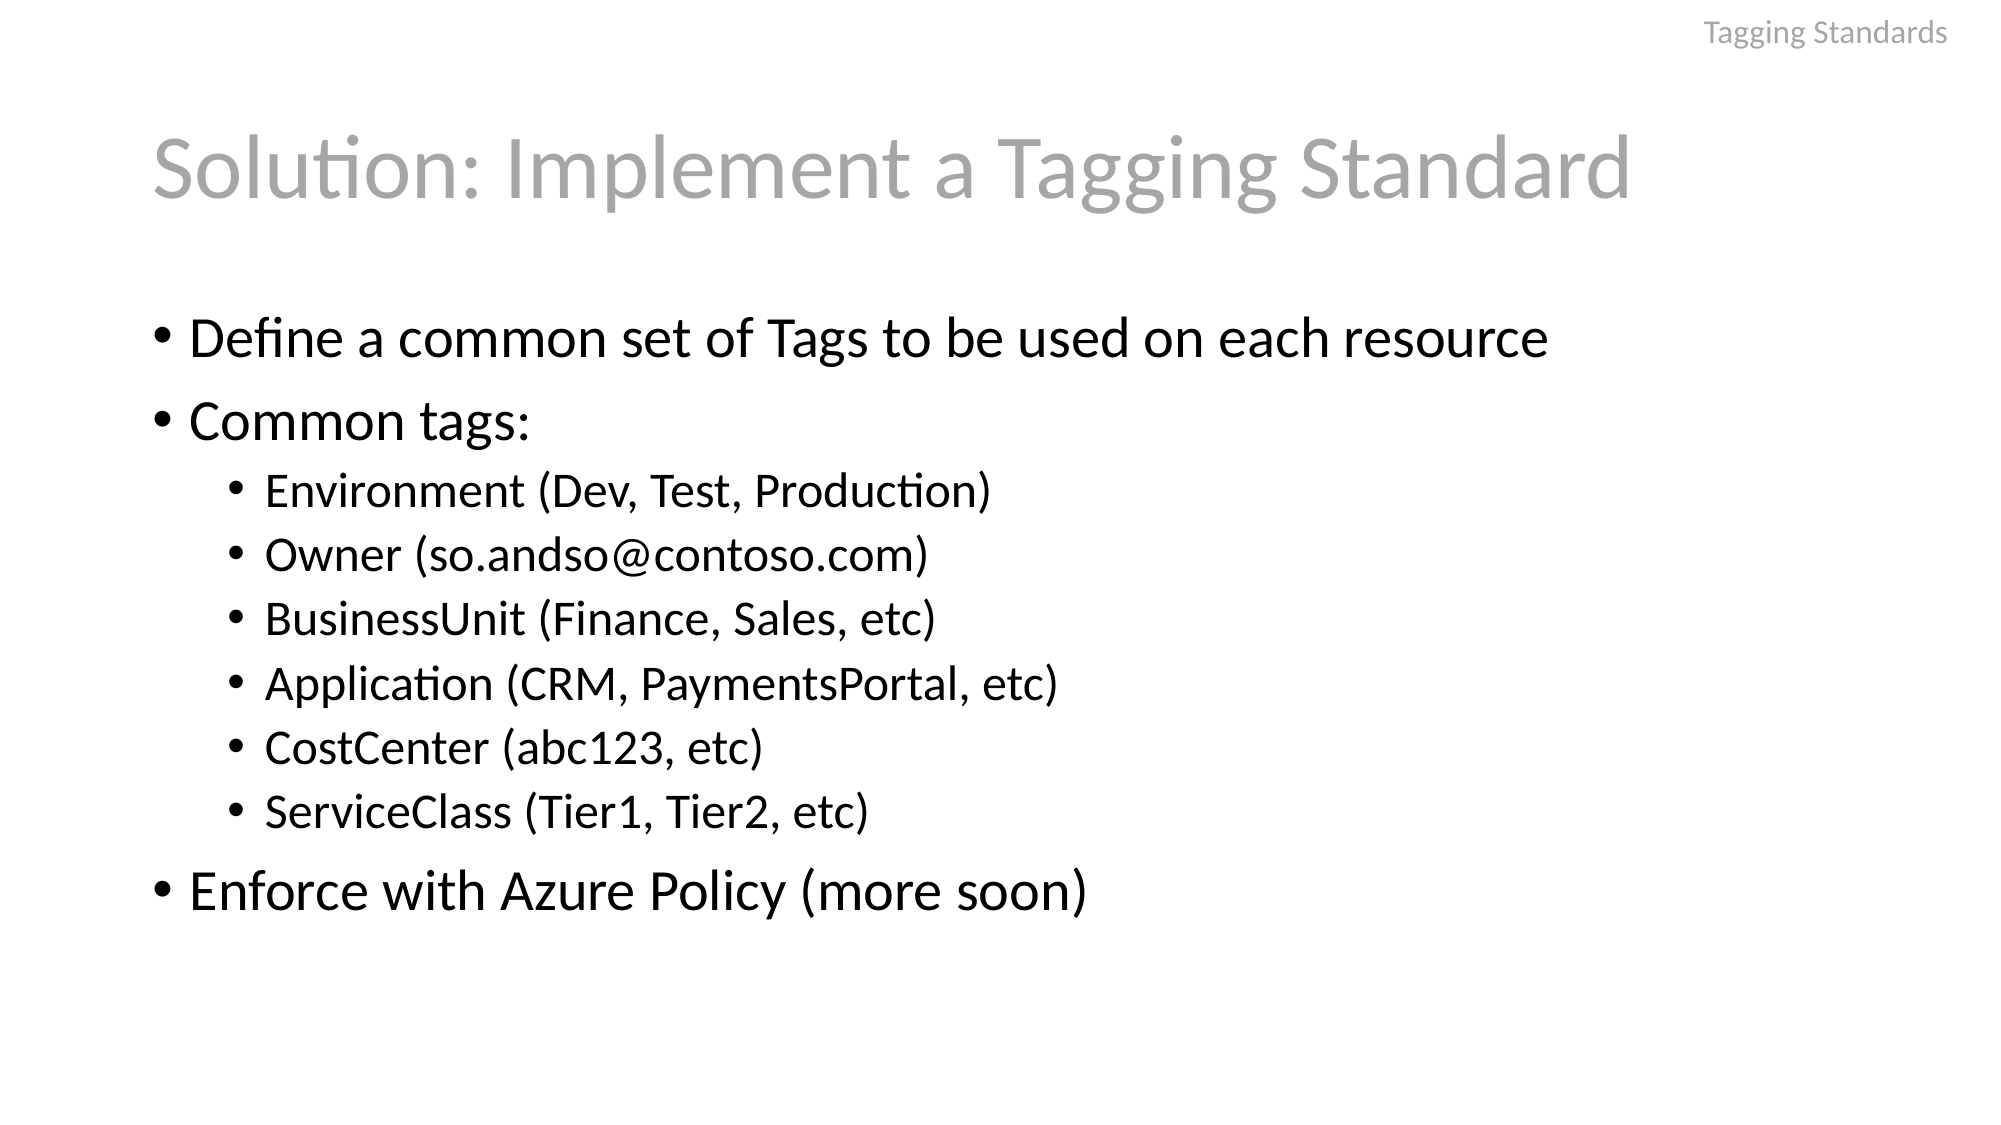

Tagging Standards
# Solution: Implement a Tagging Standard
Define a common set of Tags to be used on each resource
Common tags:
Environment (Dev, Test, Production)
Owner (so.andso@contoso.com)
BusinessUnit (Finance, Sales, etc)
Application (CRM, PaymentsPortal, etc)
CostCenter (abc123, etc)
ServiceClass (Tier1, Tier2, etc)
Enforce with Azure Policy (more soon)